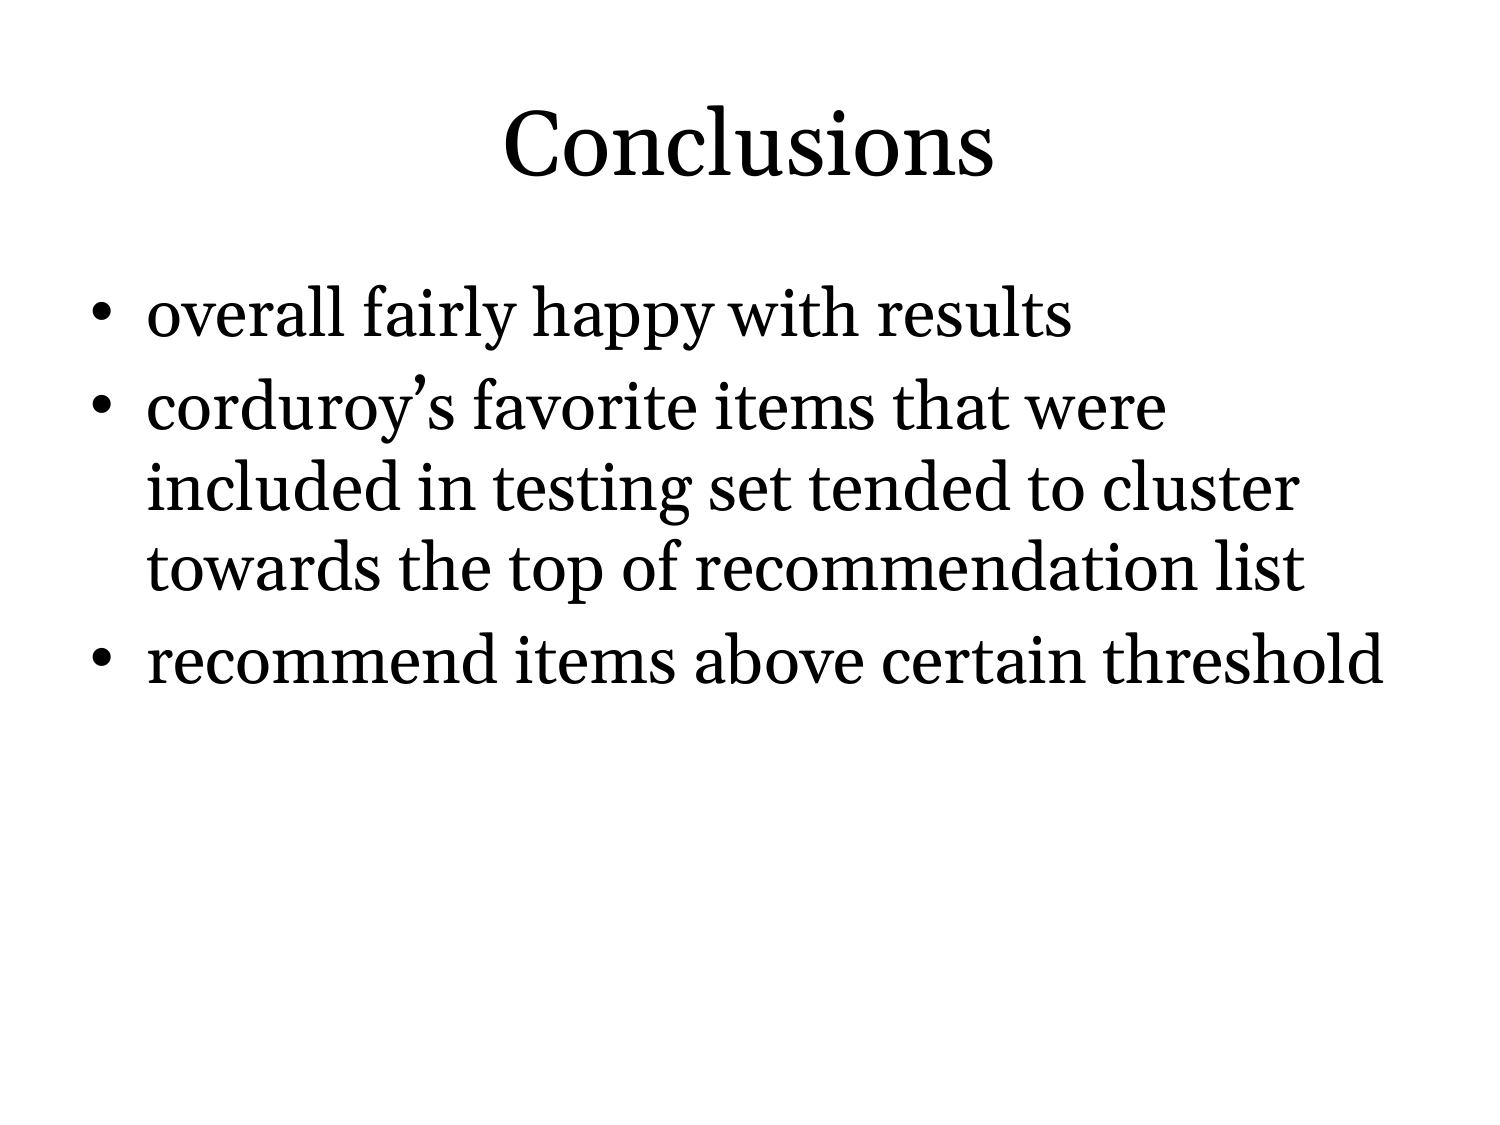

# Conclusions
overall fairly happy with results
corduroy’s favorite items that were included in testing set tended to cluster towards the top of recommendation list
recommend items above certain threshold